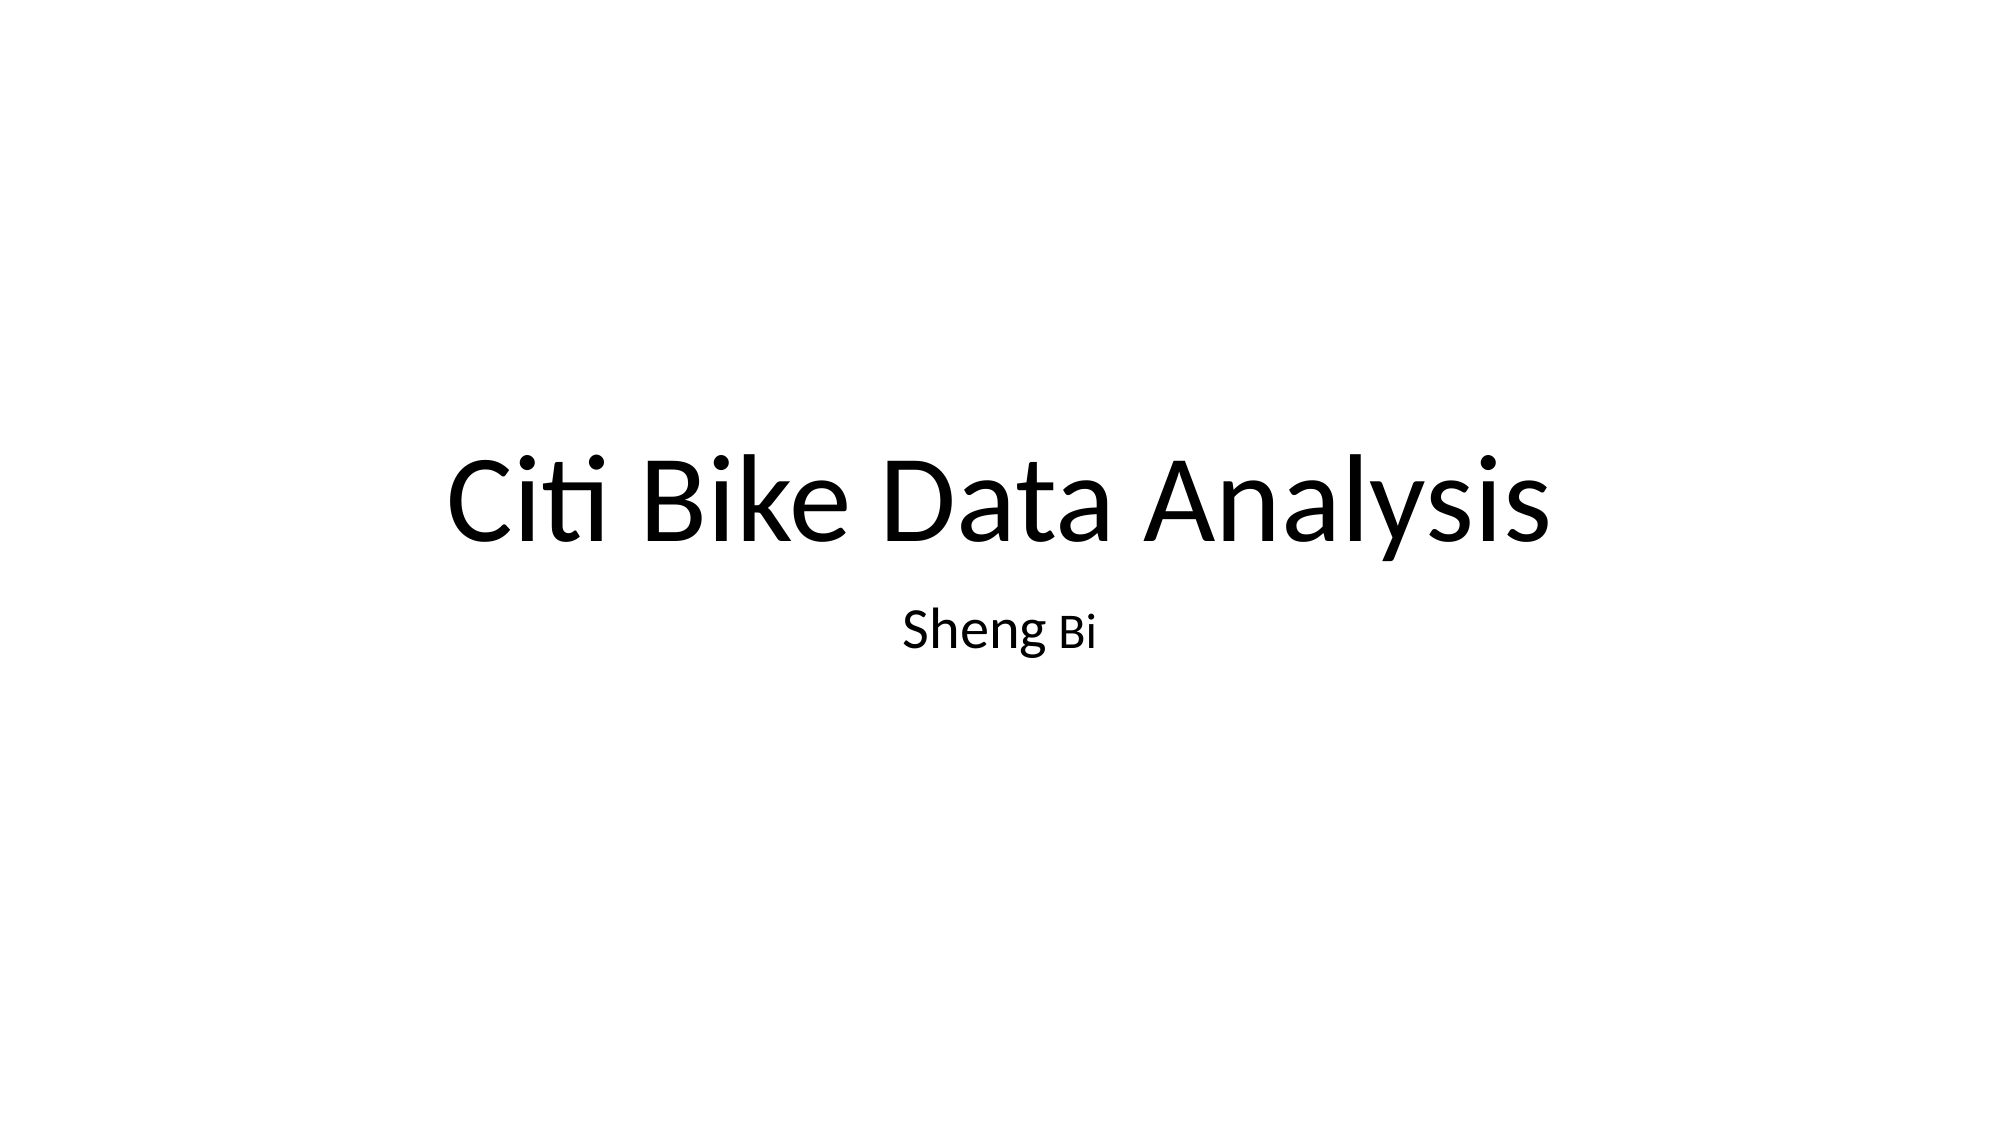

# Citi Bike Data Analysis
Sheng Bi